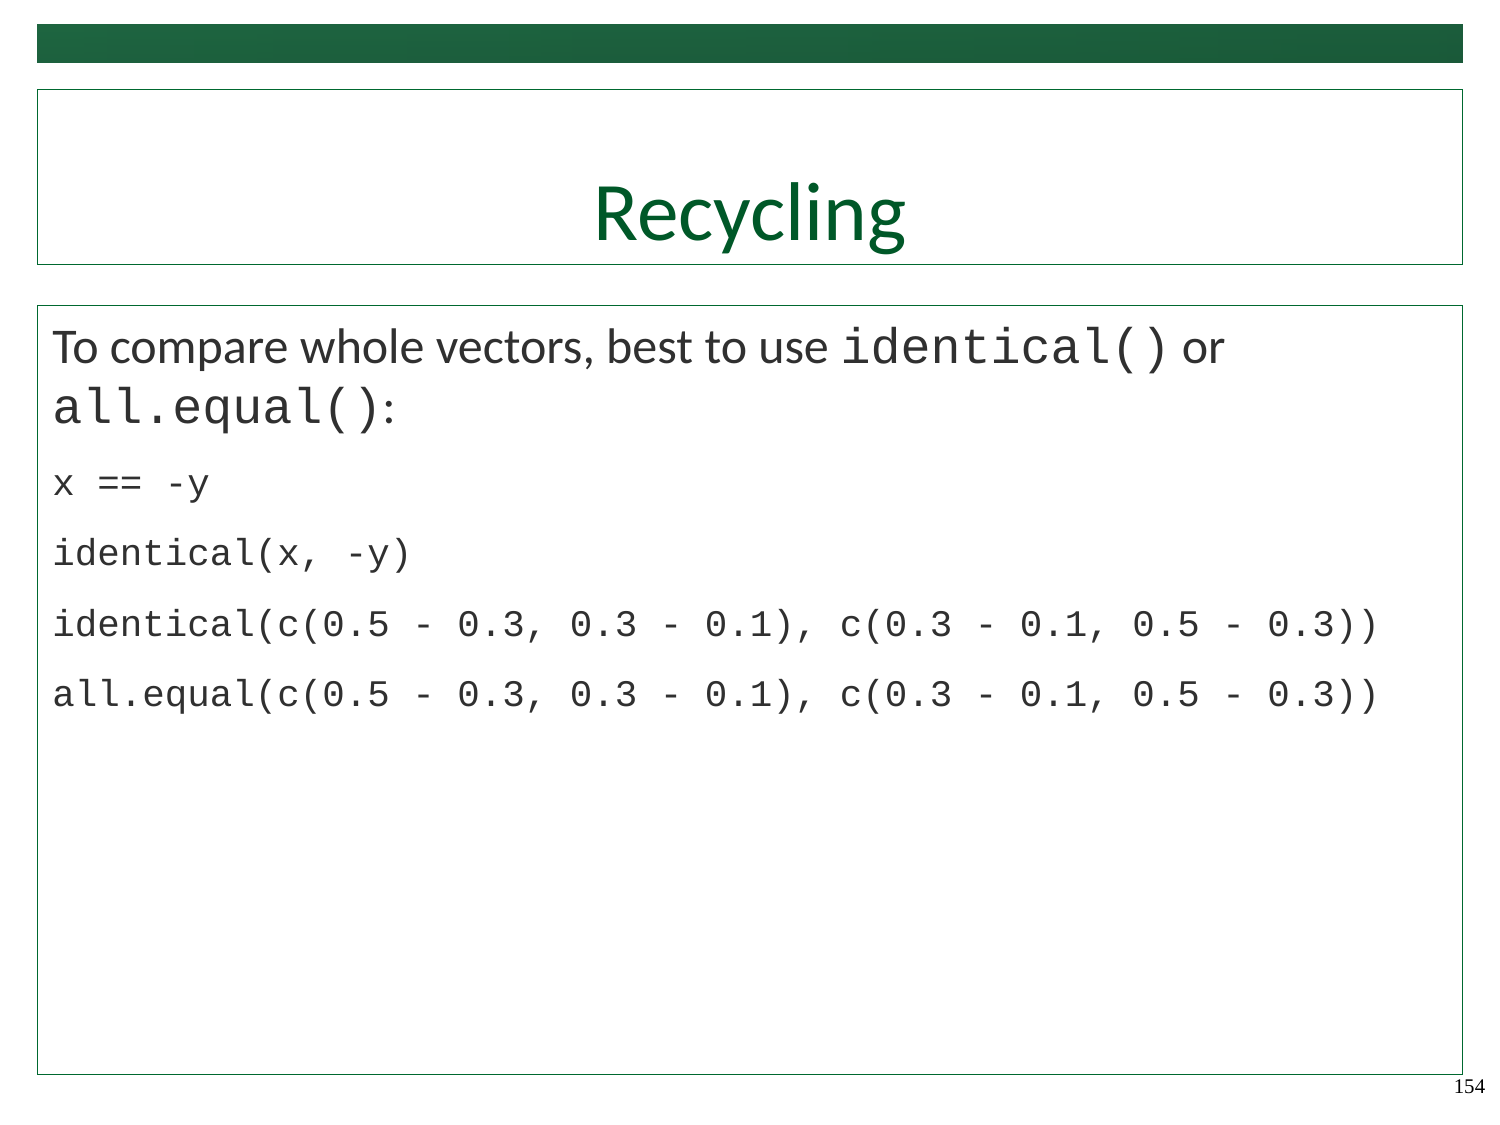

# Recycling
To compare whole vectors, best to use identical() or all.equal():
x == -y
identical(x, -y)
identical(c(0.5 - 0.3, 0.3 - 0.1), c(0.3 - 0.1, 0.5 - 0.3))
all.equal(c(0.5 - 0.3, 0.3 - 0.1), c(0.3 - 0.1, 0.5 - 0.3))
154